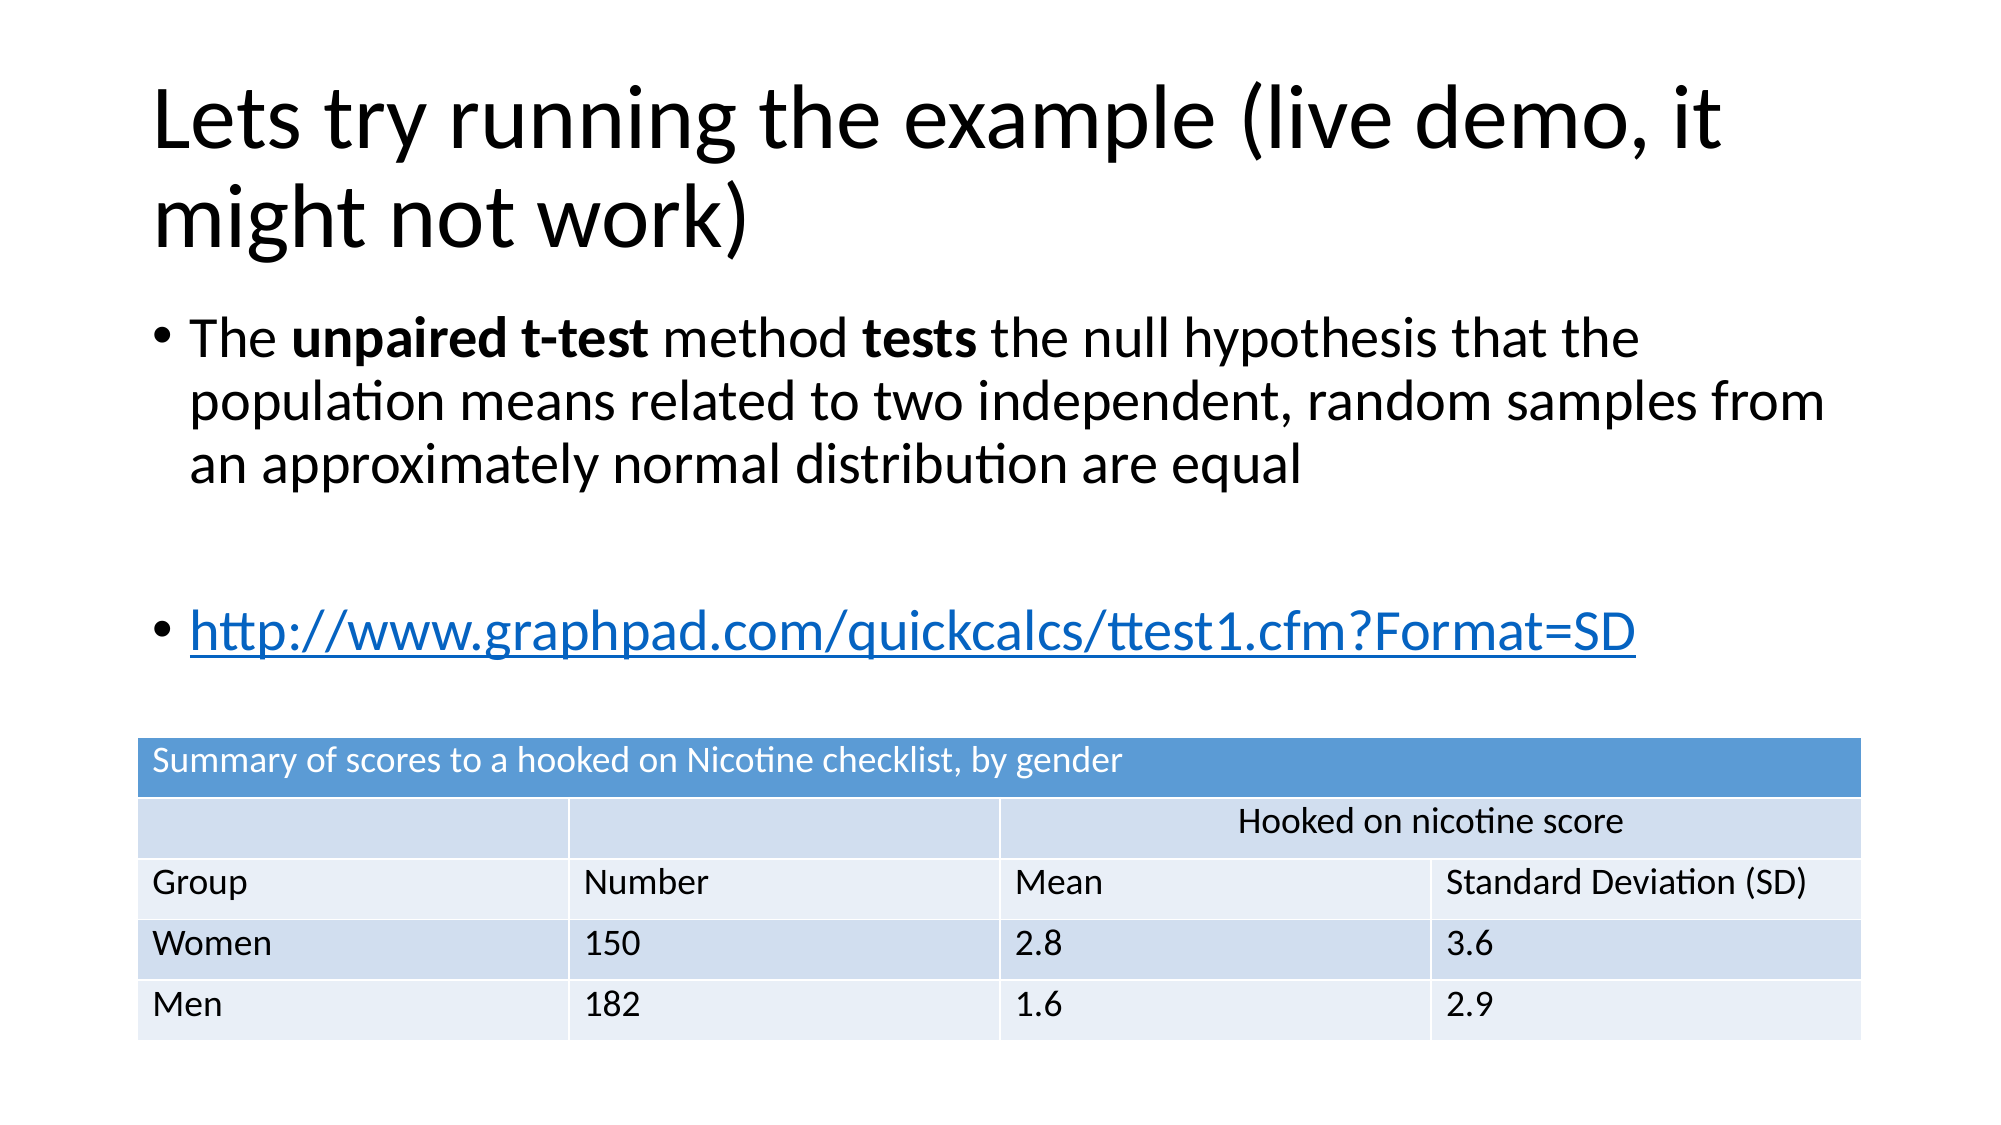

# Lets try running the example (live demo, it might not work)
The unpaired t-test method tests the null hypothesis that the population means related to two independent, random samples from an approximately normal distribution are equal

http://www.graphpad.com/quickcalcs/ttest1.cfm?Format=SD

| Summary of scores to a hooked on Nicotine checklist, by gender |  |  |  |
| --- | --- | --- | --- |
|  |  | Hooked on nicotine score |  |
| Group | Number | Mean | Standard Deviation (SD) |
| Women | 150 | 2.8 | 3.6 |
| Men | 182 | 1.6 | 2.9 |